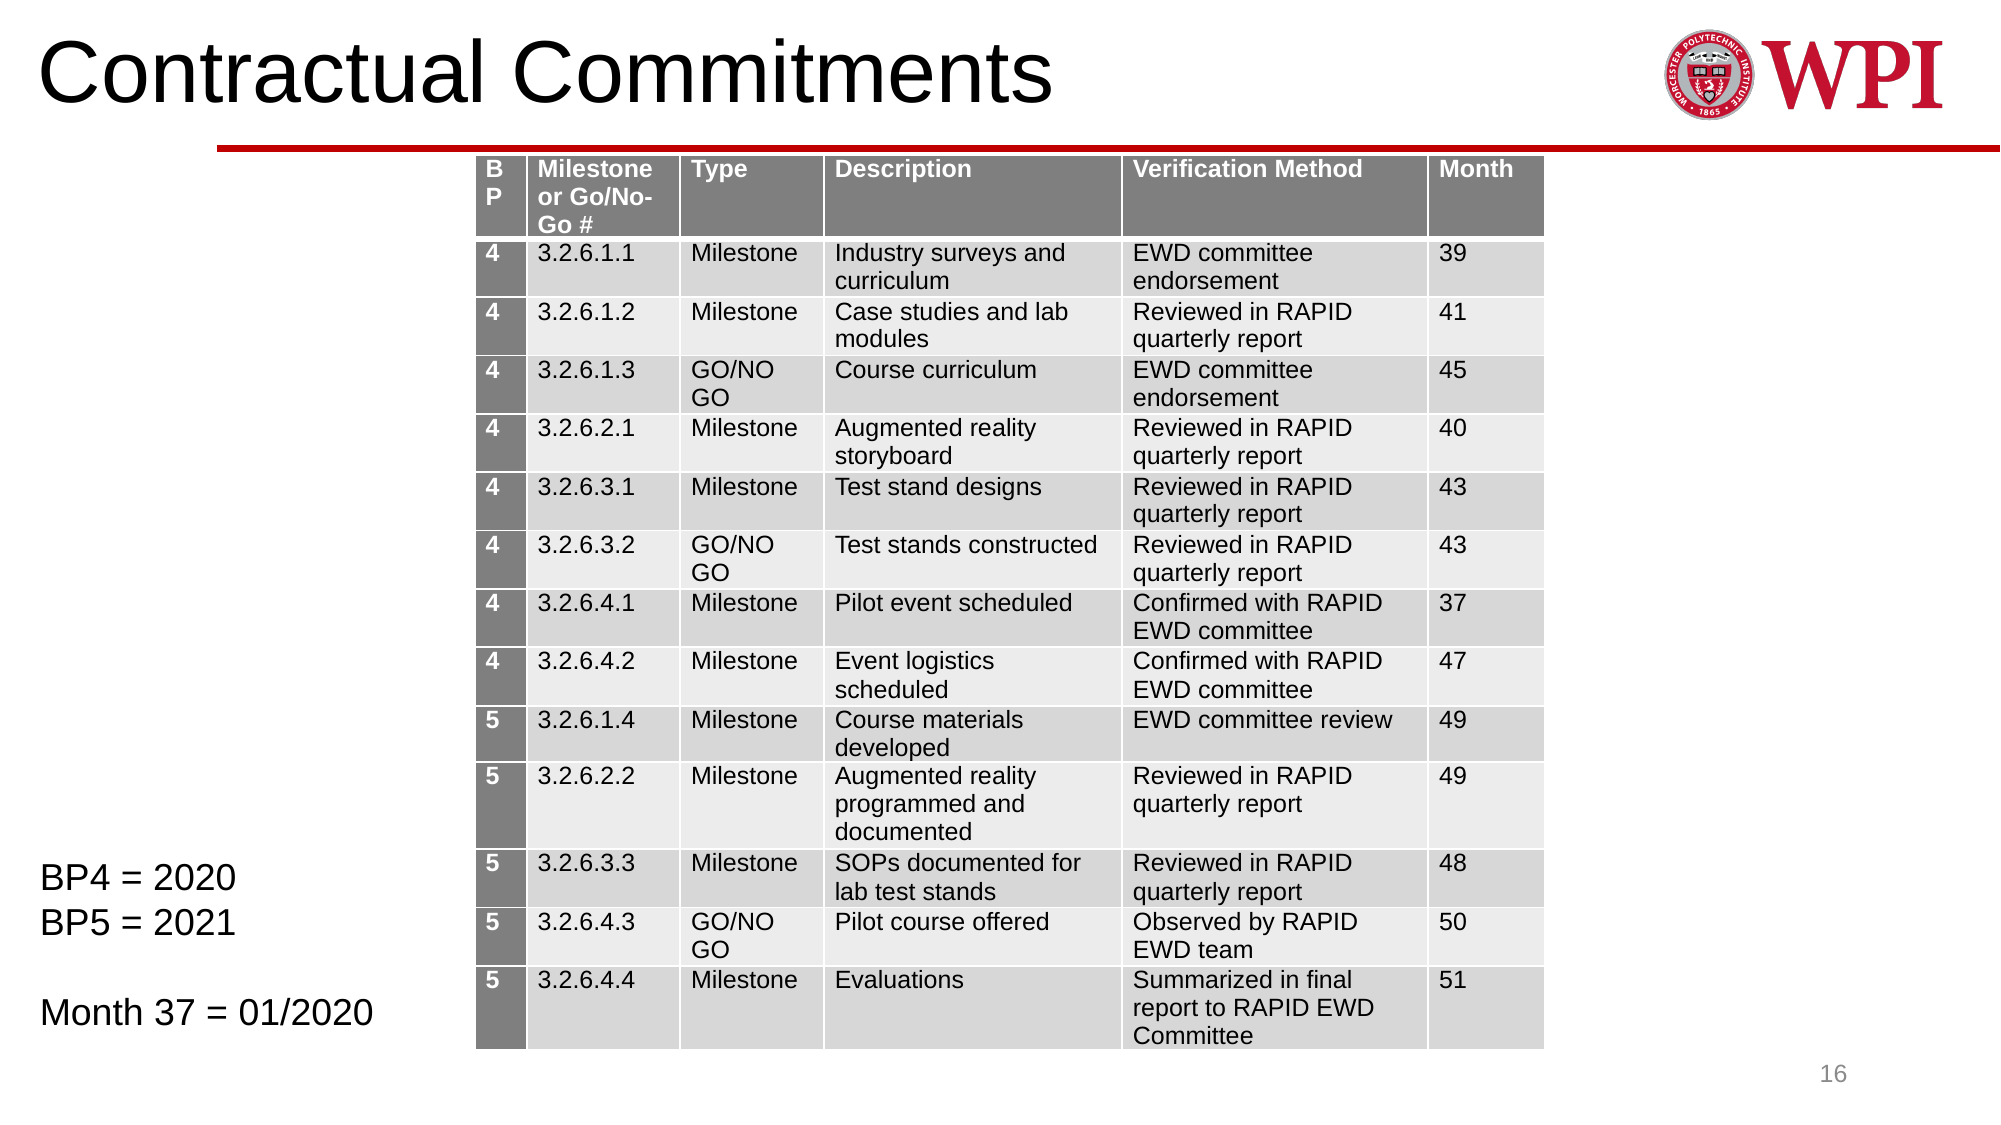

# Contractual Commitments
| BP | Milestone or Go/No-Go # | Type | Description | Verification Method | Month |
| --- | --- | --- | --- | --- | --- |
| 4 | 3.2.6.1.1 | Milestone | Industry surveys and curriculum | EWD committee endorsement | 39 |
| 4 | 3.2.6.1.2 | Milestone | Case studies and lab modules | Reviewed in RAPID quarterly report | 41 |
| 4 | 3.2.6.1.3 | GO/NO GO | Course curriculum | EWD committee endorsement | 45 |
| 4 | 3.2.6.2.1 | Milestone | Augmented reality storyboard | Reviewed in RAPID quarterly report | 40 |
| 4 | 3.2.6.3.1 | Milestone | Test stand designs | Reviewed in RAPID quarterly report | 43 |
| 4 | 3.2.6.3.2 | GO/NO GO | Test stands constructed | Reviewed in RAPID quarterly report | 43 |
| 4 | 3.2.6.4.1 | Milestone | Pilot event scheduled | Confirmed with RAPID EWD committee | 37 |
| 4 | 3.2.6.4.2 | Milestone | Event logistics scheduled | Confirmed with RAPID EWD committee | 47 |
| 5 | 3.2.6.1.4 | Milestone | Course materials developed | EWD committee review | 49 |
| 5 | 3.2.6.2.2 | Milestone | Augmented reality programmed and documented | Reviewed in RAPID quarterly report | 49 |
| 5 | 3.2.6.3.3 | Milestone | SOPs documented for lab test stands | Reviewed in RAPID quarterly report | 48 |
| 5 | 3.2.6.4.3 | GO/NO GO | Pilot course offered | Observed by RAPID EWD team | 50 |
| 5 | 3.2.6.4.4 | Milestone | Evaluations | Summarized in final report to RAPID EWD Committee | 51 |
BP4 = 2020
BP5 = 2021

Month 37 = 01/2020
16